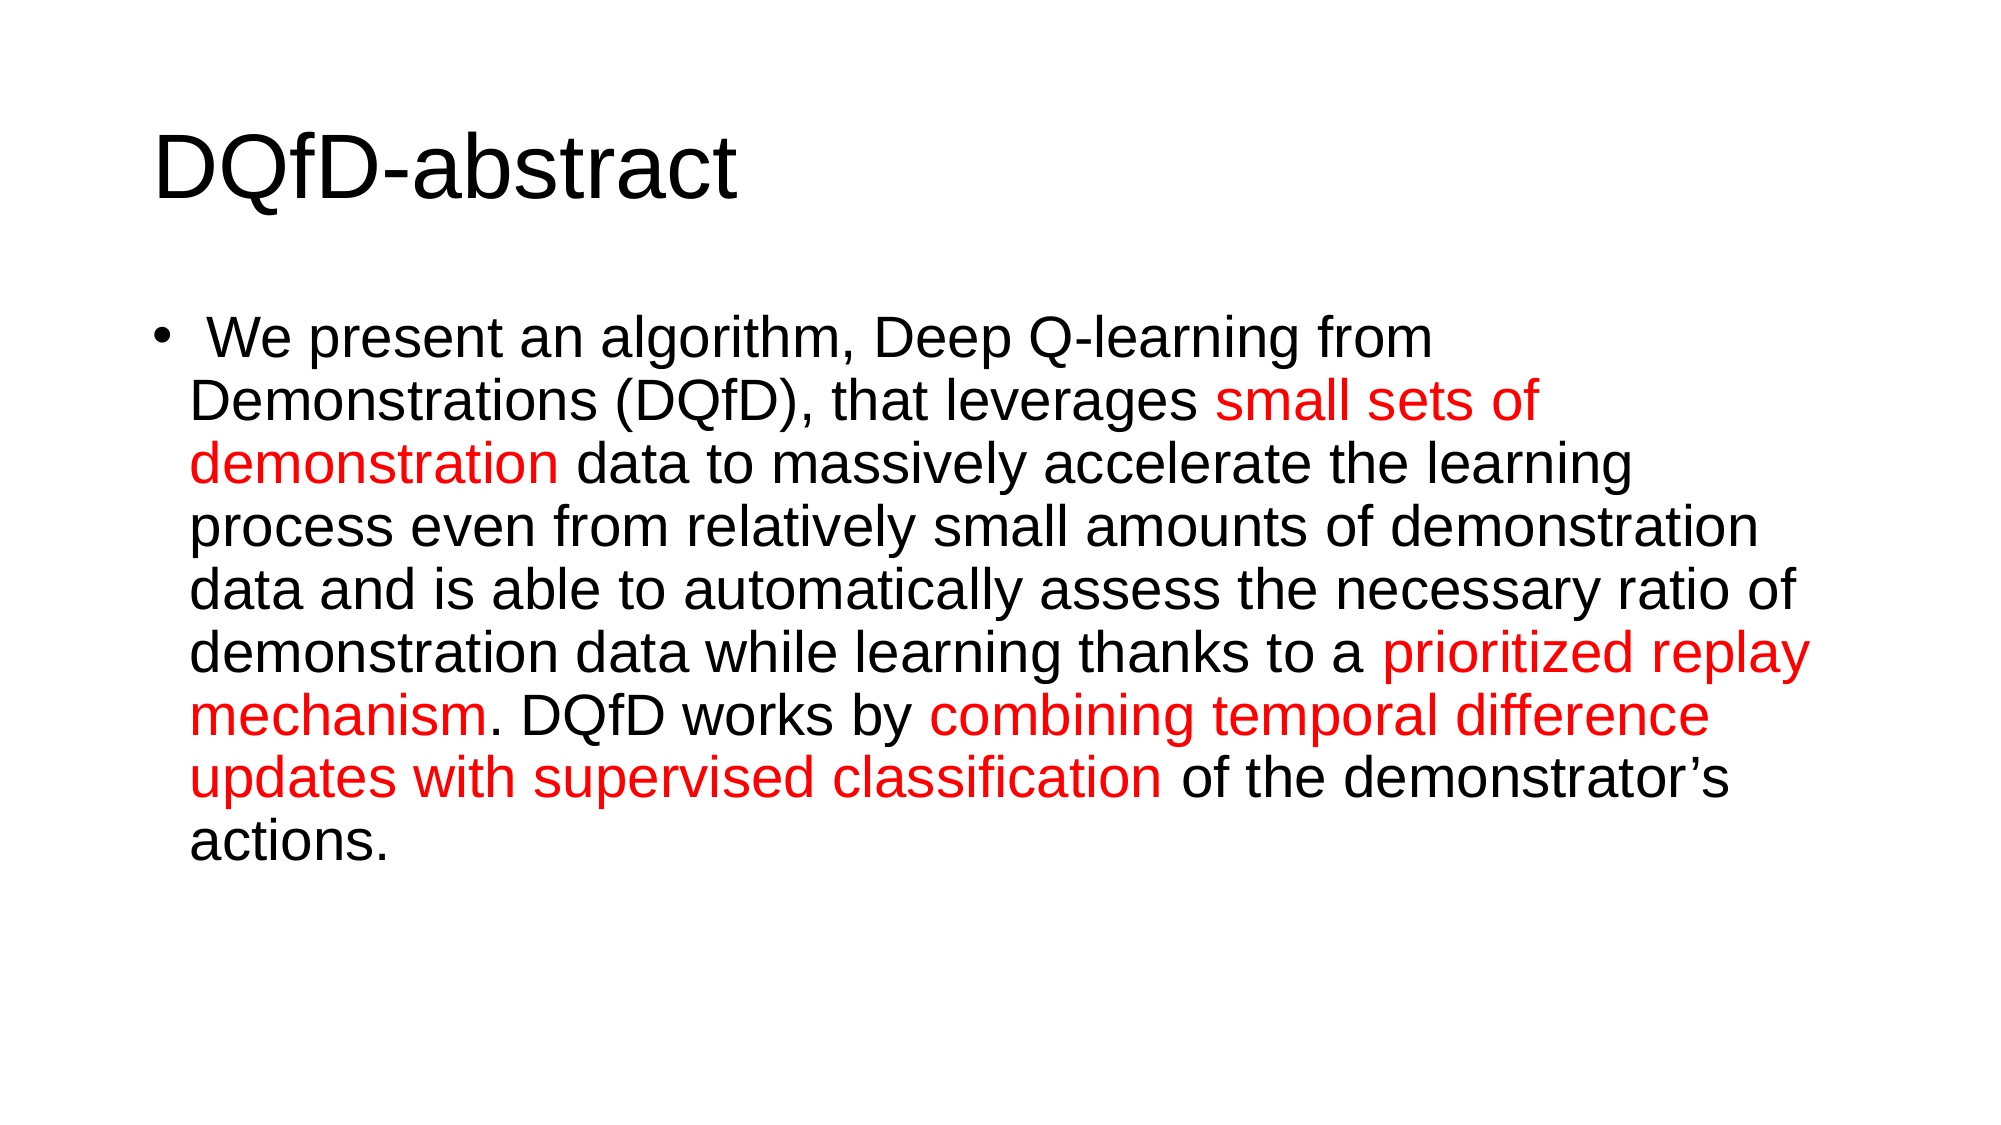

# DQfD-abstract
 We present an algorithm, Deep Q-learning from Demonstrations (DQfD), that leverages small sets of demonstration data to massively accelerate the learning process even from relatively small amounts of demonstration data and is able to automatically assess the necessary ratio of demonstration data while learning thanks to a prioritized replay mechanism. DQfD works by combining temporal difference updates with supervised classiﬁcation of the demonstrator’s actions.